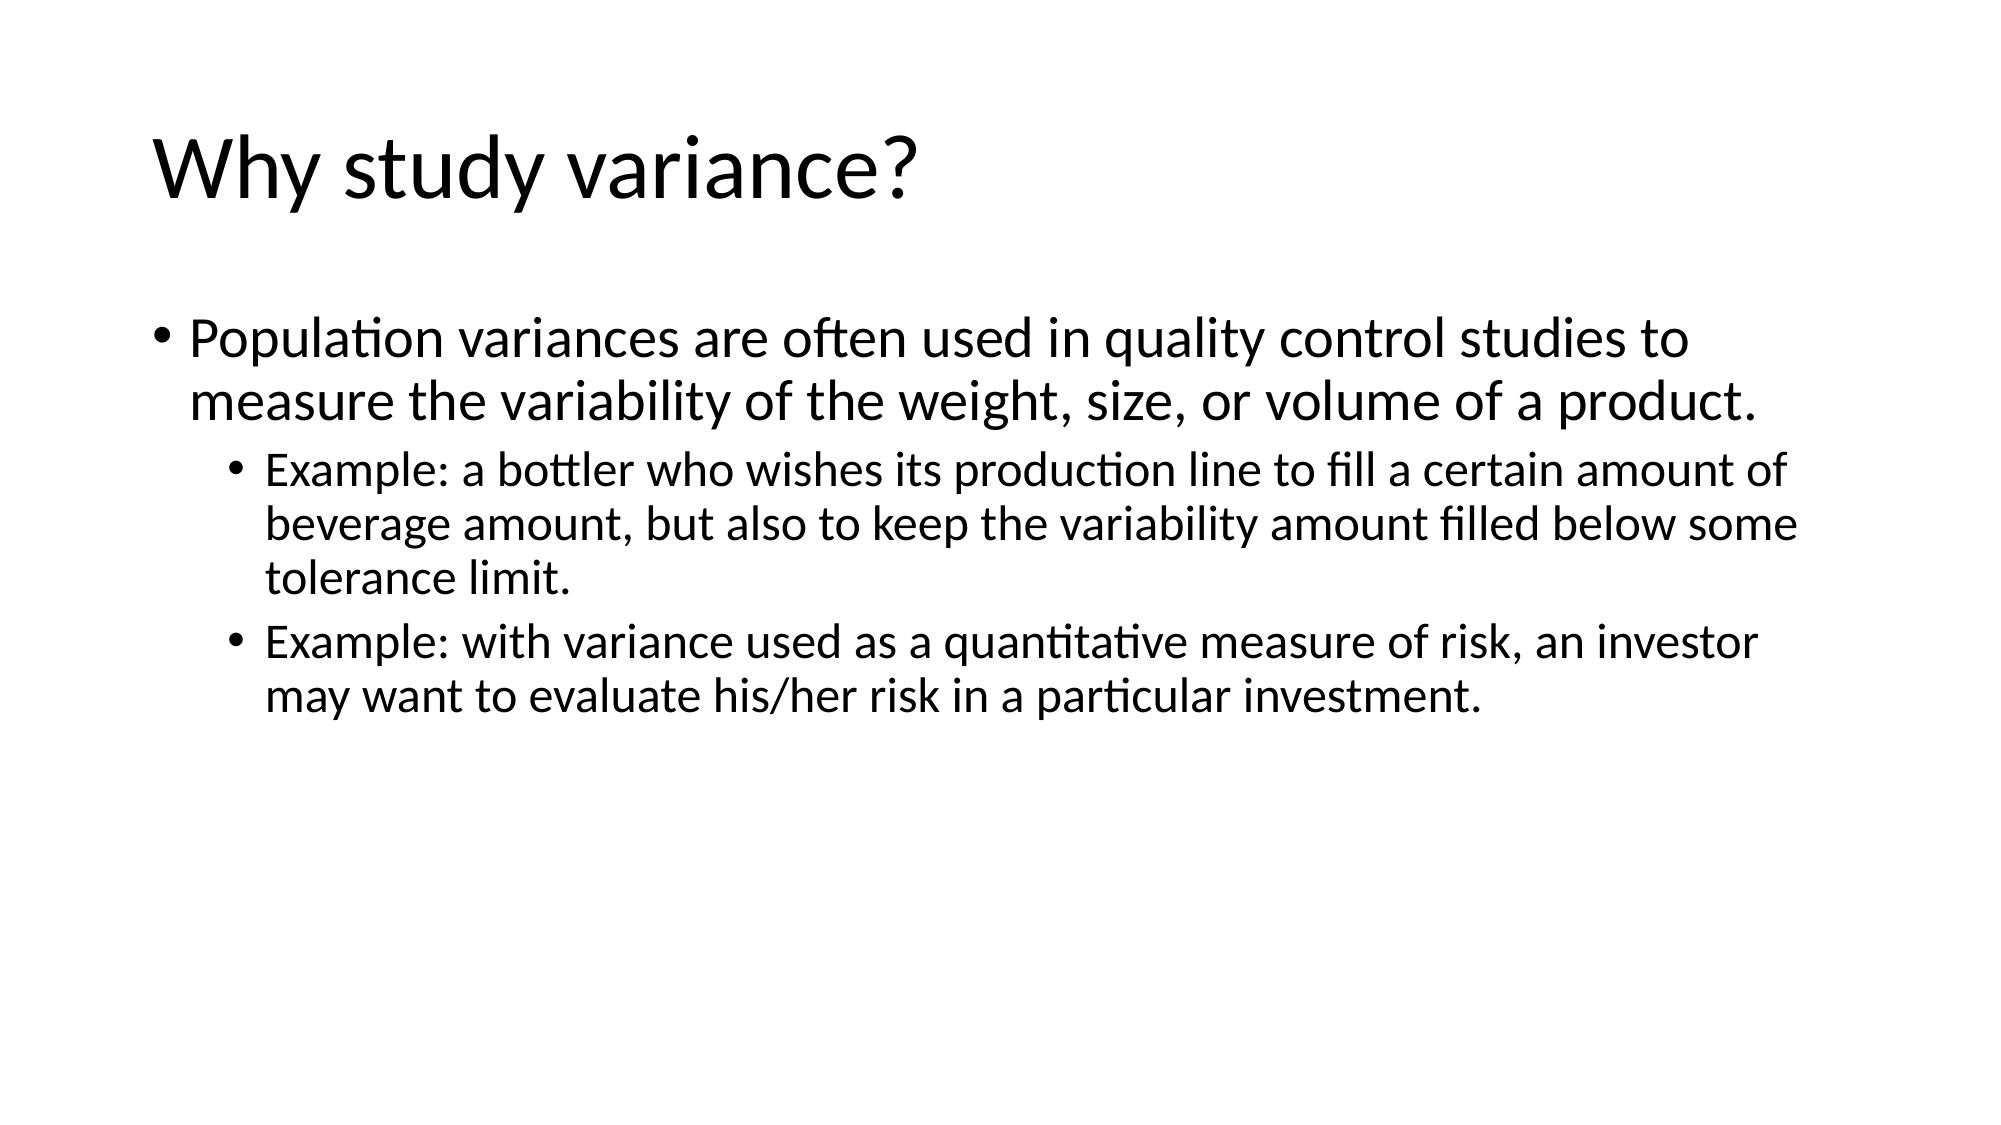

# Why study variance?
Population variances are often used in quality control studies to measure the variability of the weight, size, or volume of a product.
Example: a bottler who wishes its production line to fill a certain amount of beverage amount, but also to keep the variability amount filled below some tolerance limit.
Example: with variance used as a quantitative measure of risk, an investor may want to evaluate his/her risk in a particular investment.